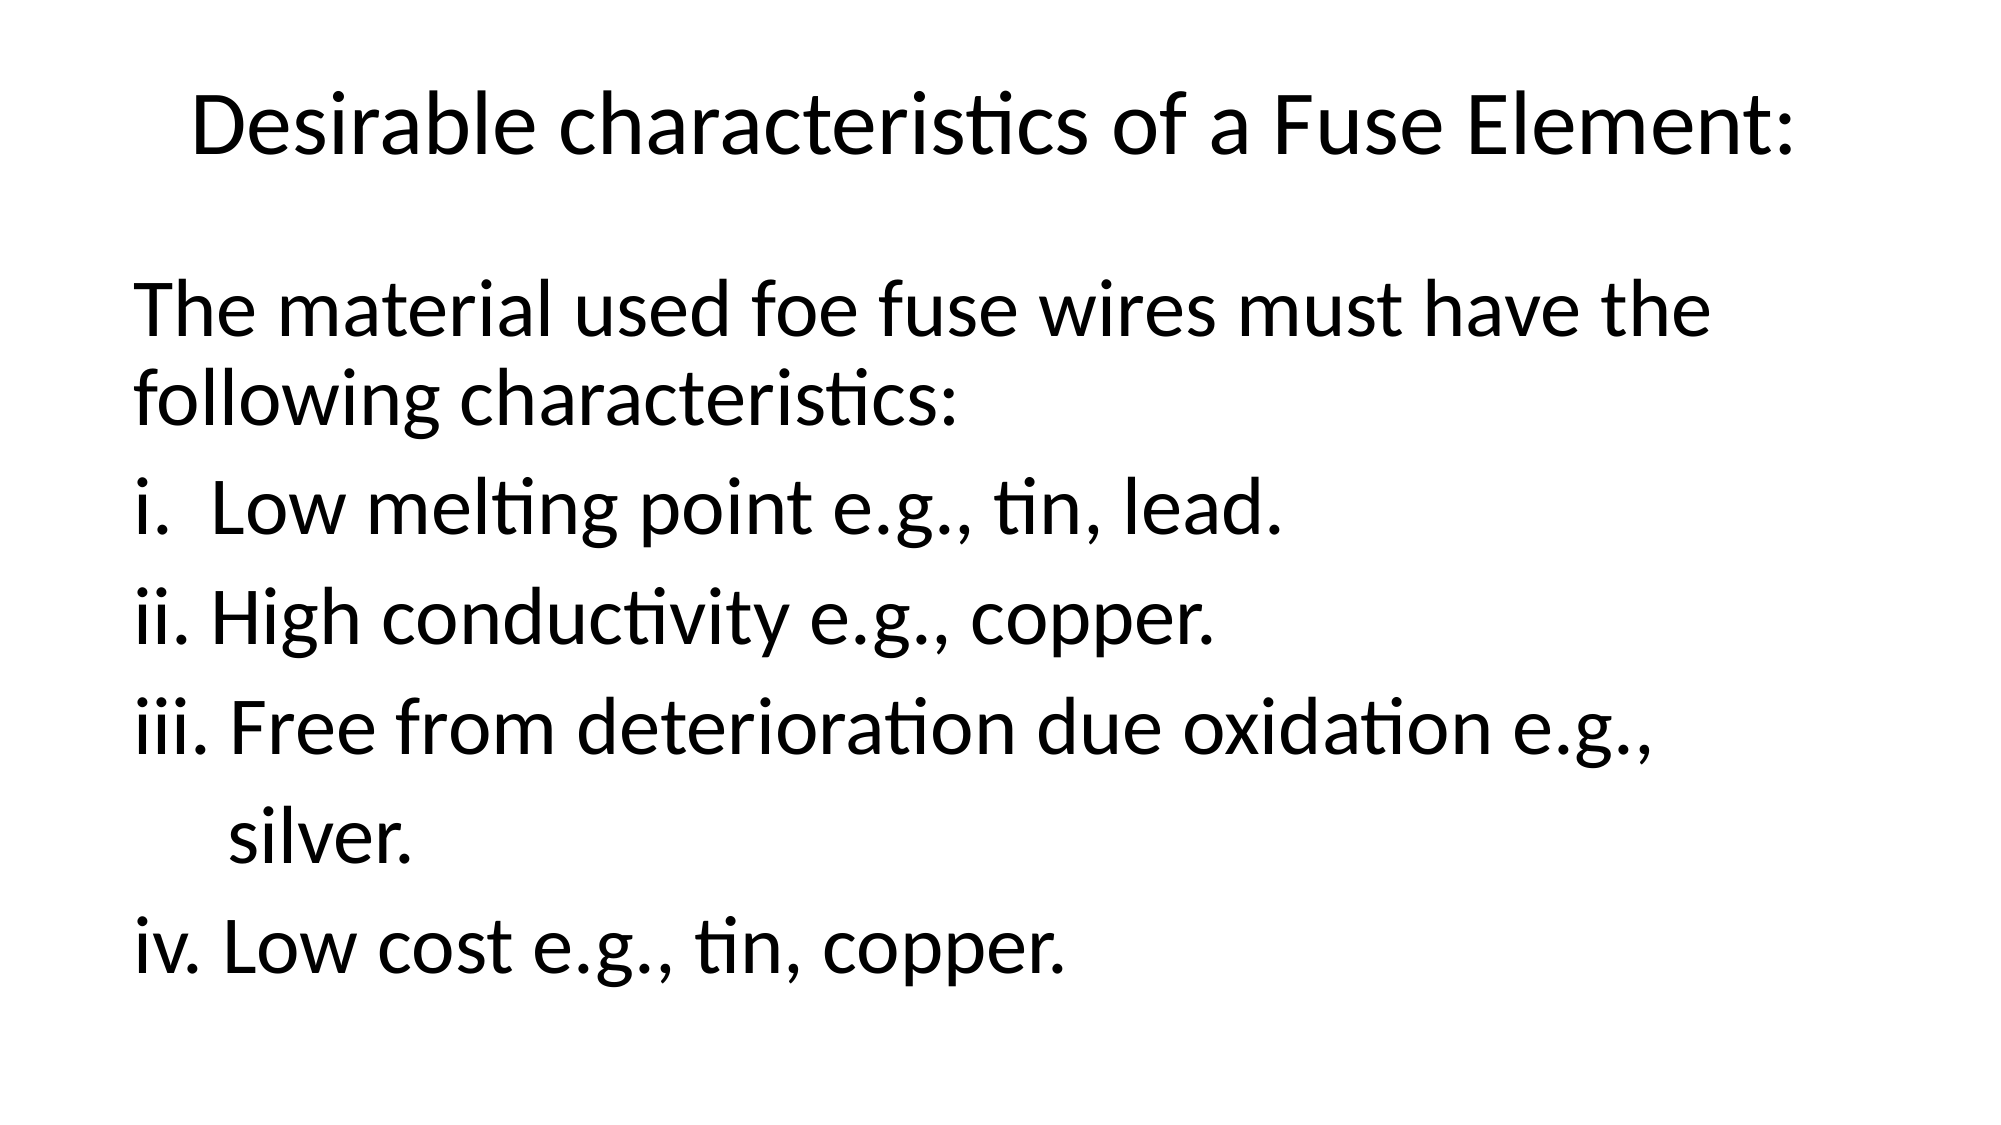

# Desirable characteristics of a Fuse Element:
The material used foe fuse wires must have the following characteristics:
i.  Low melting point e.g., tin, lead.
ii. High conductivity e.g., copper.
iii. Free from deterioration due oxidation e.g.,
     silver.
iv. Low cost e.g., tin, copper.